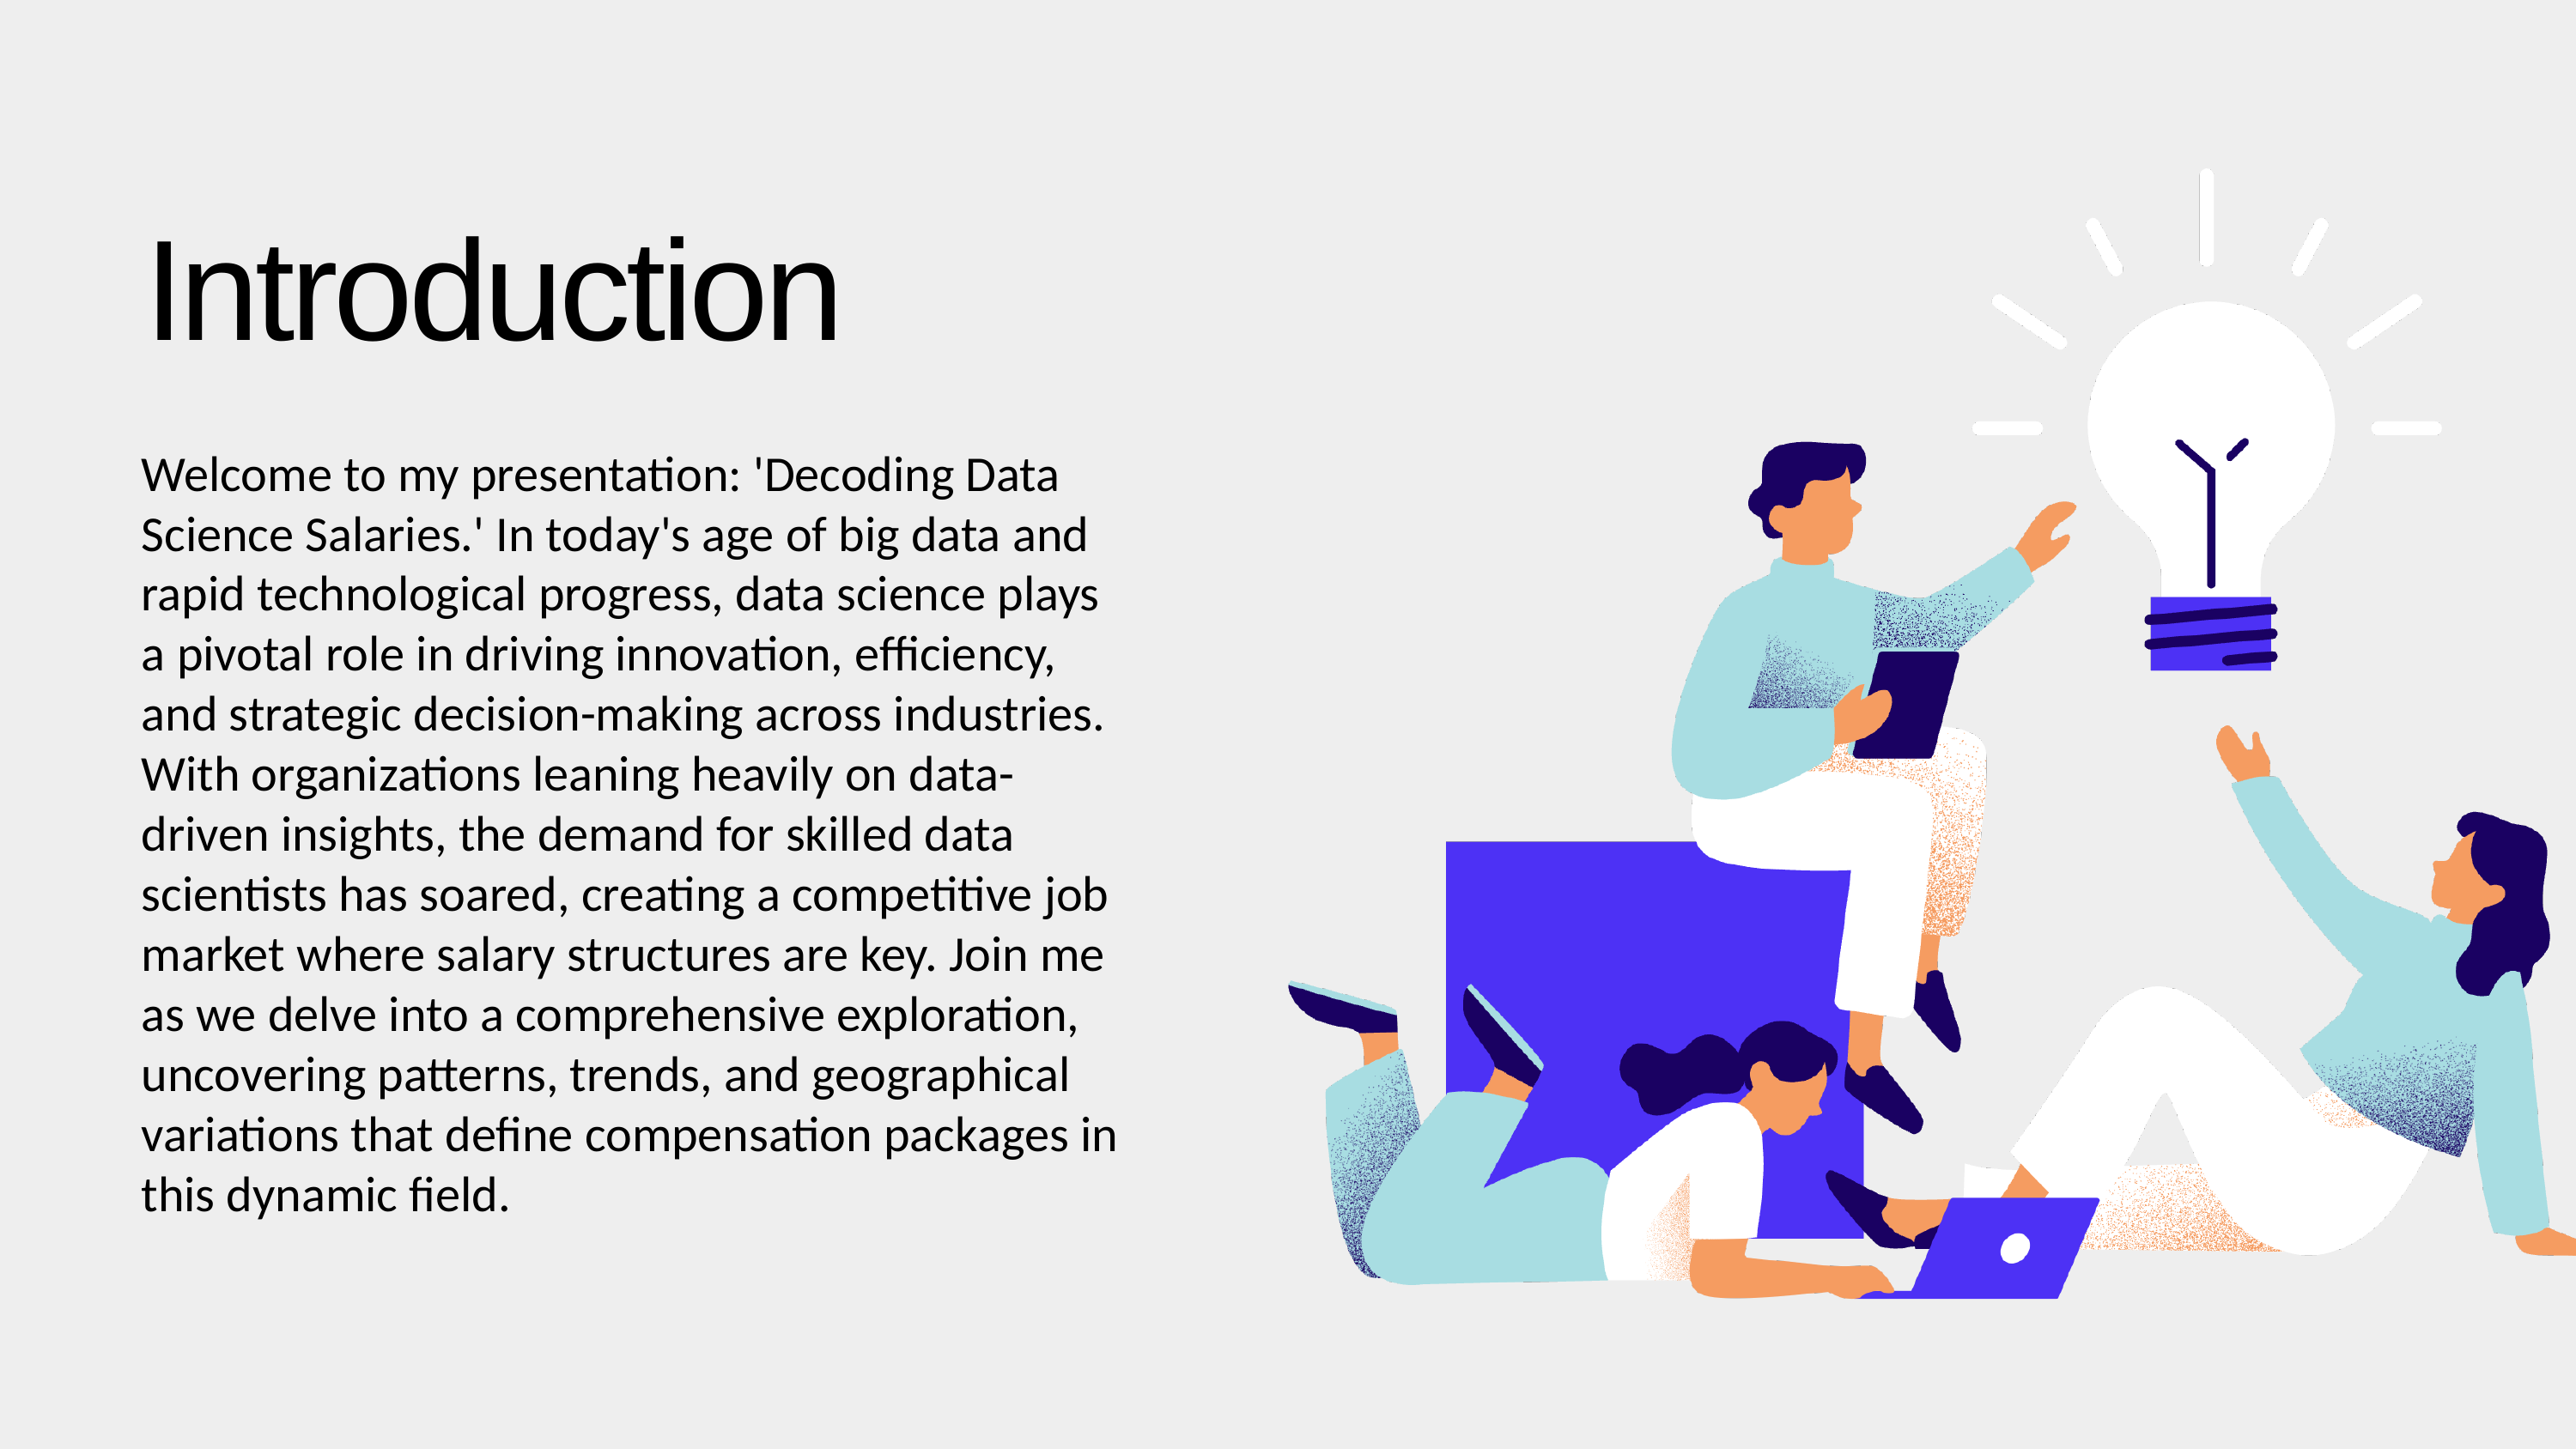

Introduction
Welcome to my presentation: 'Decoding Data Science Salaries.' In today's age of big data and rapid technological progress, data science plays a pivotal role in driving innovation, efficiency, and strategic decision-making across industries. With organizations leaning heavily on data-driven insights, the demand for skilled data scientists has soared, creating a competitive job market where salary structures are key. Join me as we delve into a comprehensive exploration, uncovering patterns, trends, and geographical variations that define compensation packages in this dynamic field.